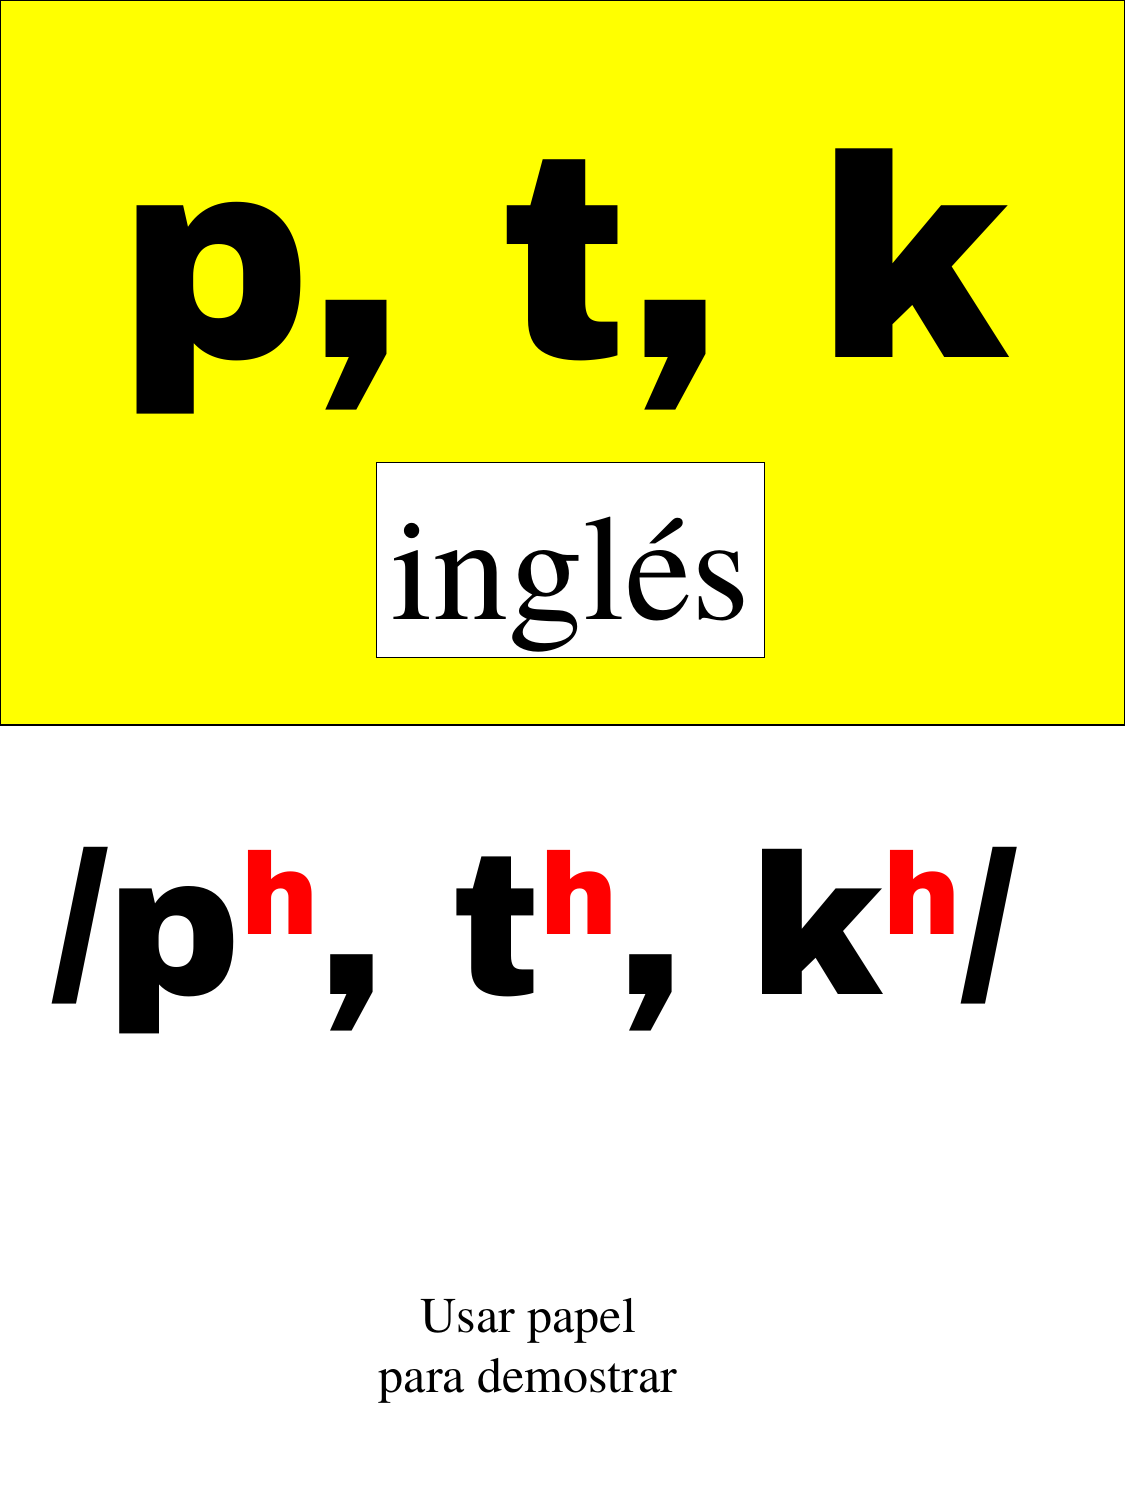

p, t, k
inglés
/ph, th, kh/
Usar papel
para demostrar